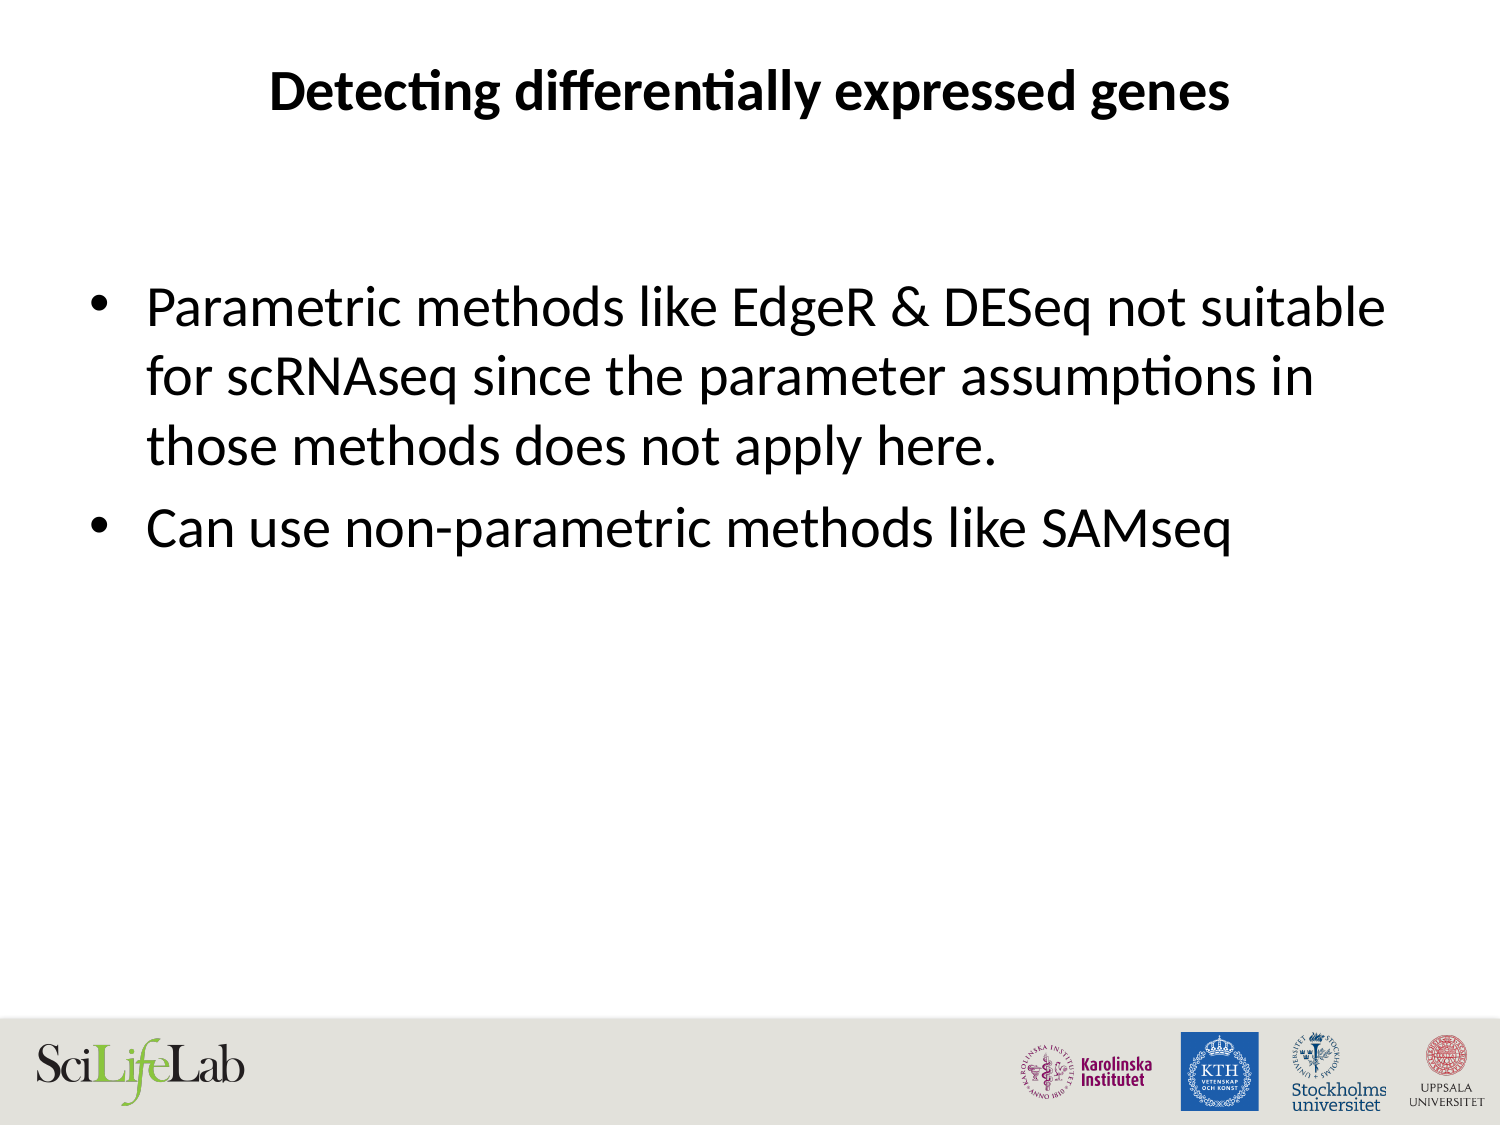

# Detecting differentially expressed genes
Parametric methods like EdgeR & DESeq not suitable for scRNAseq since the parameter assumptions in those methods does not apply here.
Can use non-parametric methods like SAMseq